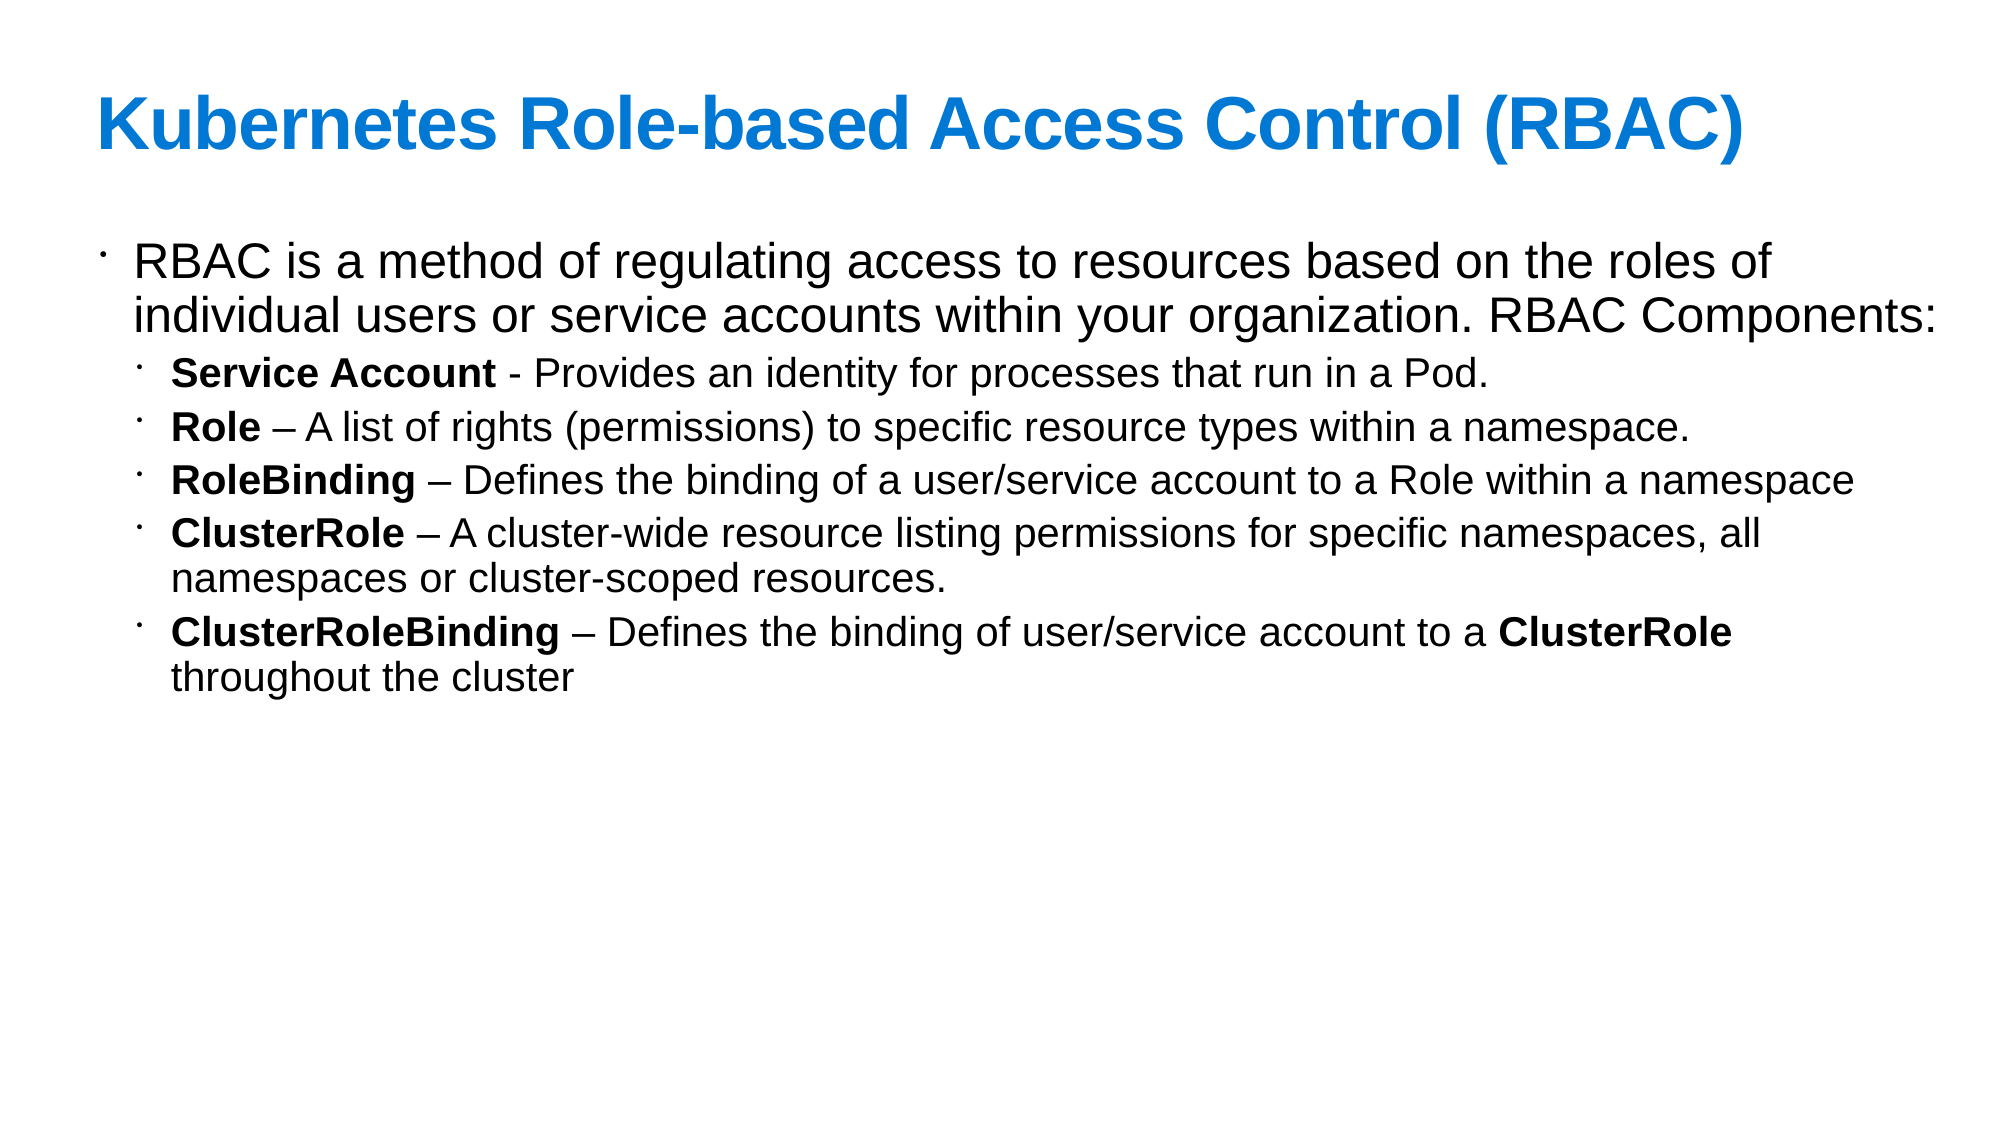

# Kubernetes Role-based Access Control (RBAC)
RBAC is a method of regulating access to resources based on the roles of individual users or service accounts within your organization. RBAC Components:
Service Account - Provides an identity for processes that run in a Pod.
Role – A list of rights (permissions) to specific resource types within a namespace.
RoleBinding – Defines the binding of a user/service account to a Role within a namespace
ClusterRole – A cluster-wide resource listing permissions for specific namespaces, all namespaces or cluster-scoped resources.
ClusterRoleBinding – Defines the binding of user/service account to a ClusterRole throughout the cluster